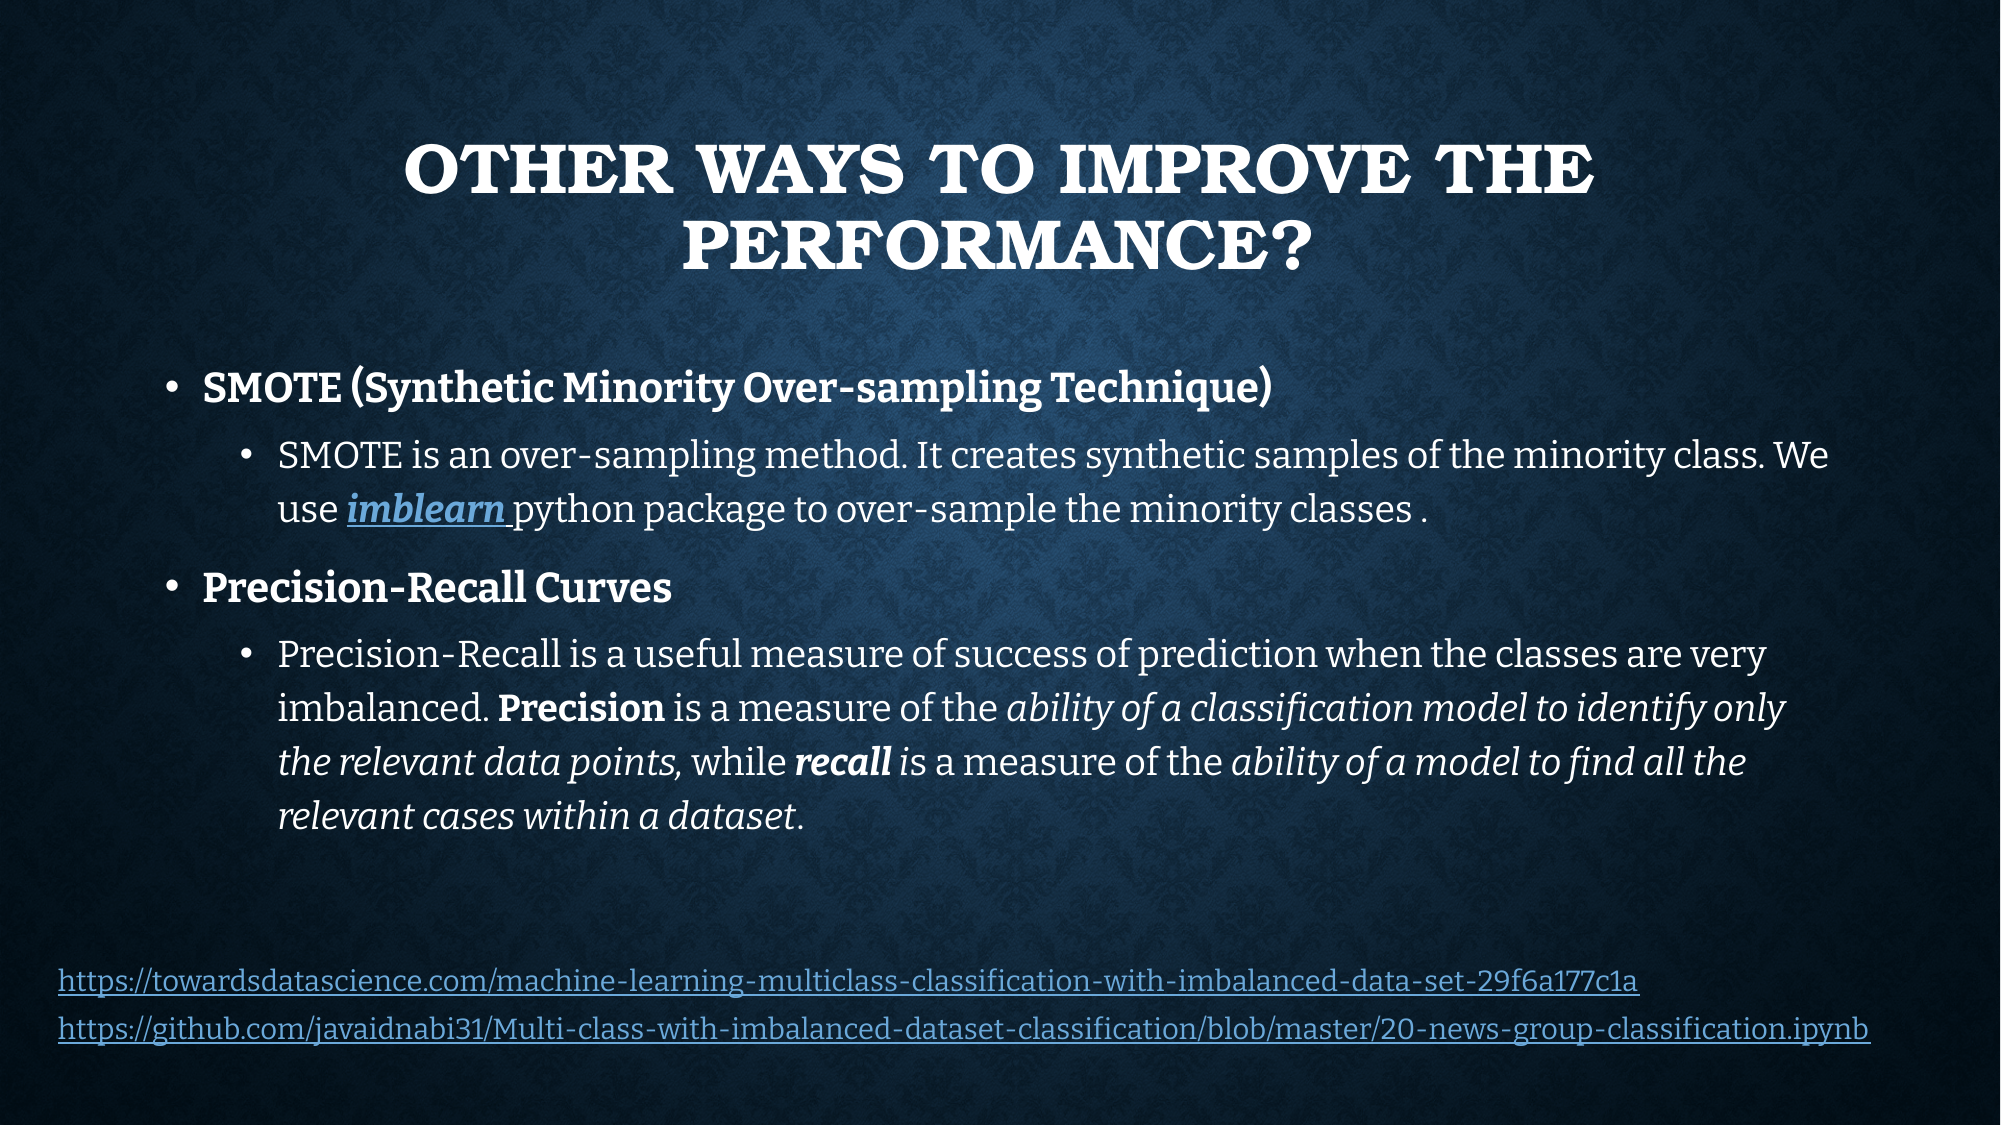

# Other ways to improve the performance?
SMOTE (Synthetic Minority Over-sampling Technique)
SMOTE is an over-sampling method. It creates synthetic samples of the minority class. We use imblearn python package to over-sample the minority classes .
Precision-Recall Curves
Precision-Recall is a useful measure of success of prediction when the classes are very imbalanced. Precision is a measure of the ability of a classification model to identify only the relevant data points, while recall is a measure of the ability of a model to find all the relevant cases within a dataset.

https://towardsdatascience.com/machine-learning-multiclass-classification-with-imbalanced-data-set-29f6a177c1a
https://github.com/javaidnabi31/Multi-class-with-imbalanced-dataset-classification/blob/master/20-news-group-classification.ipynb